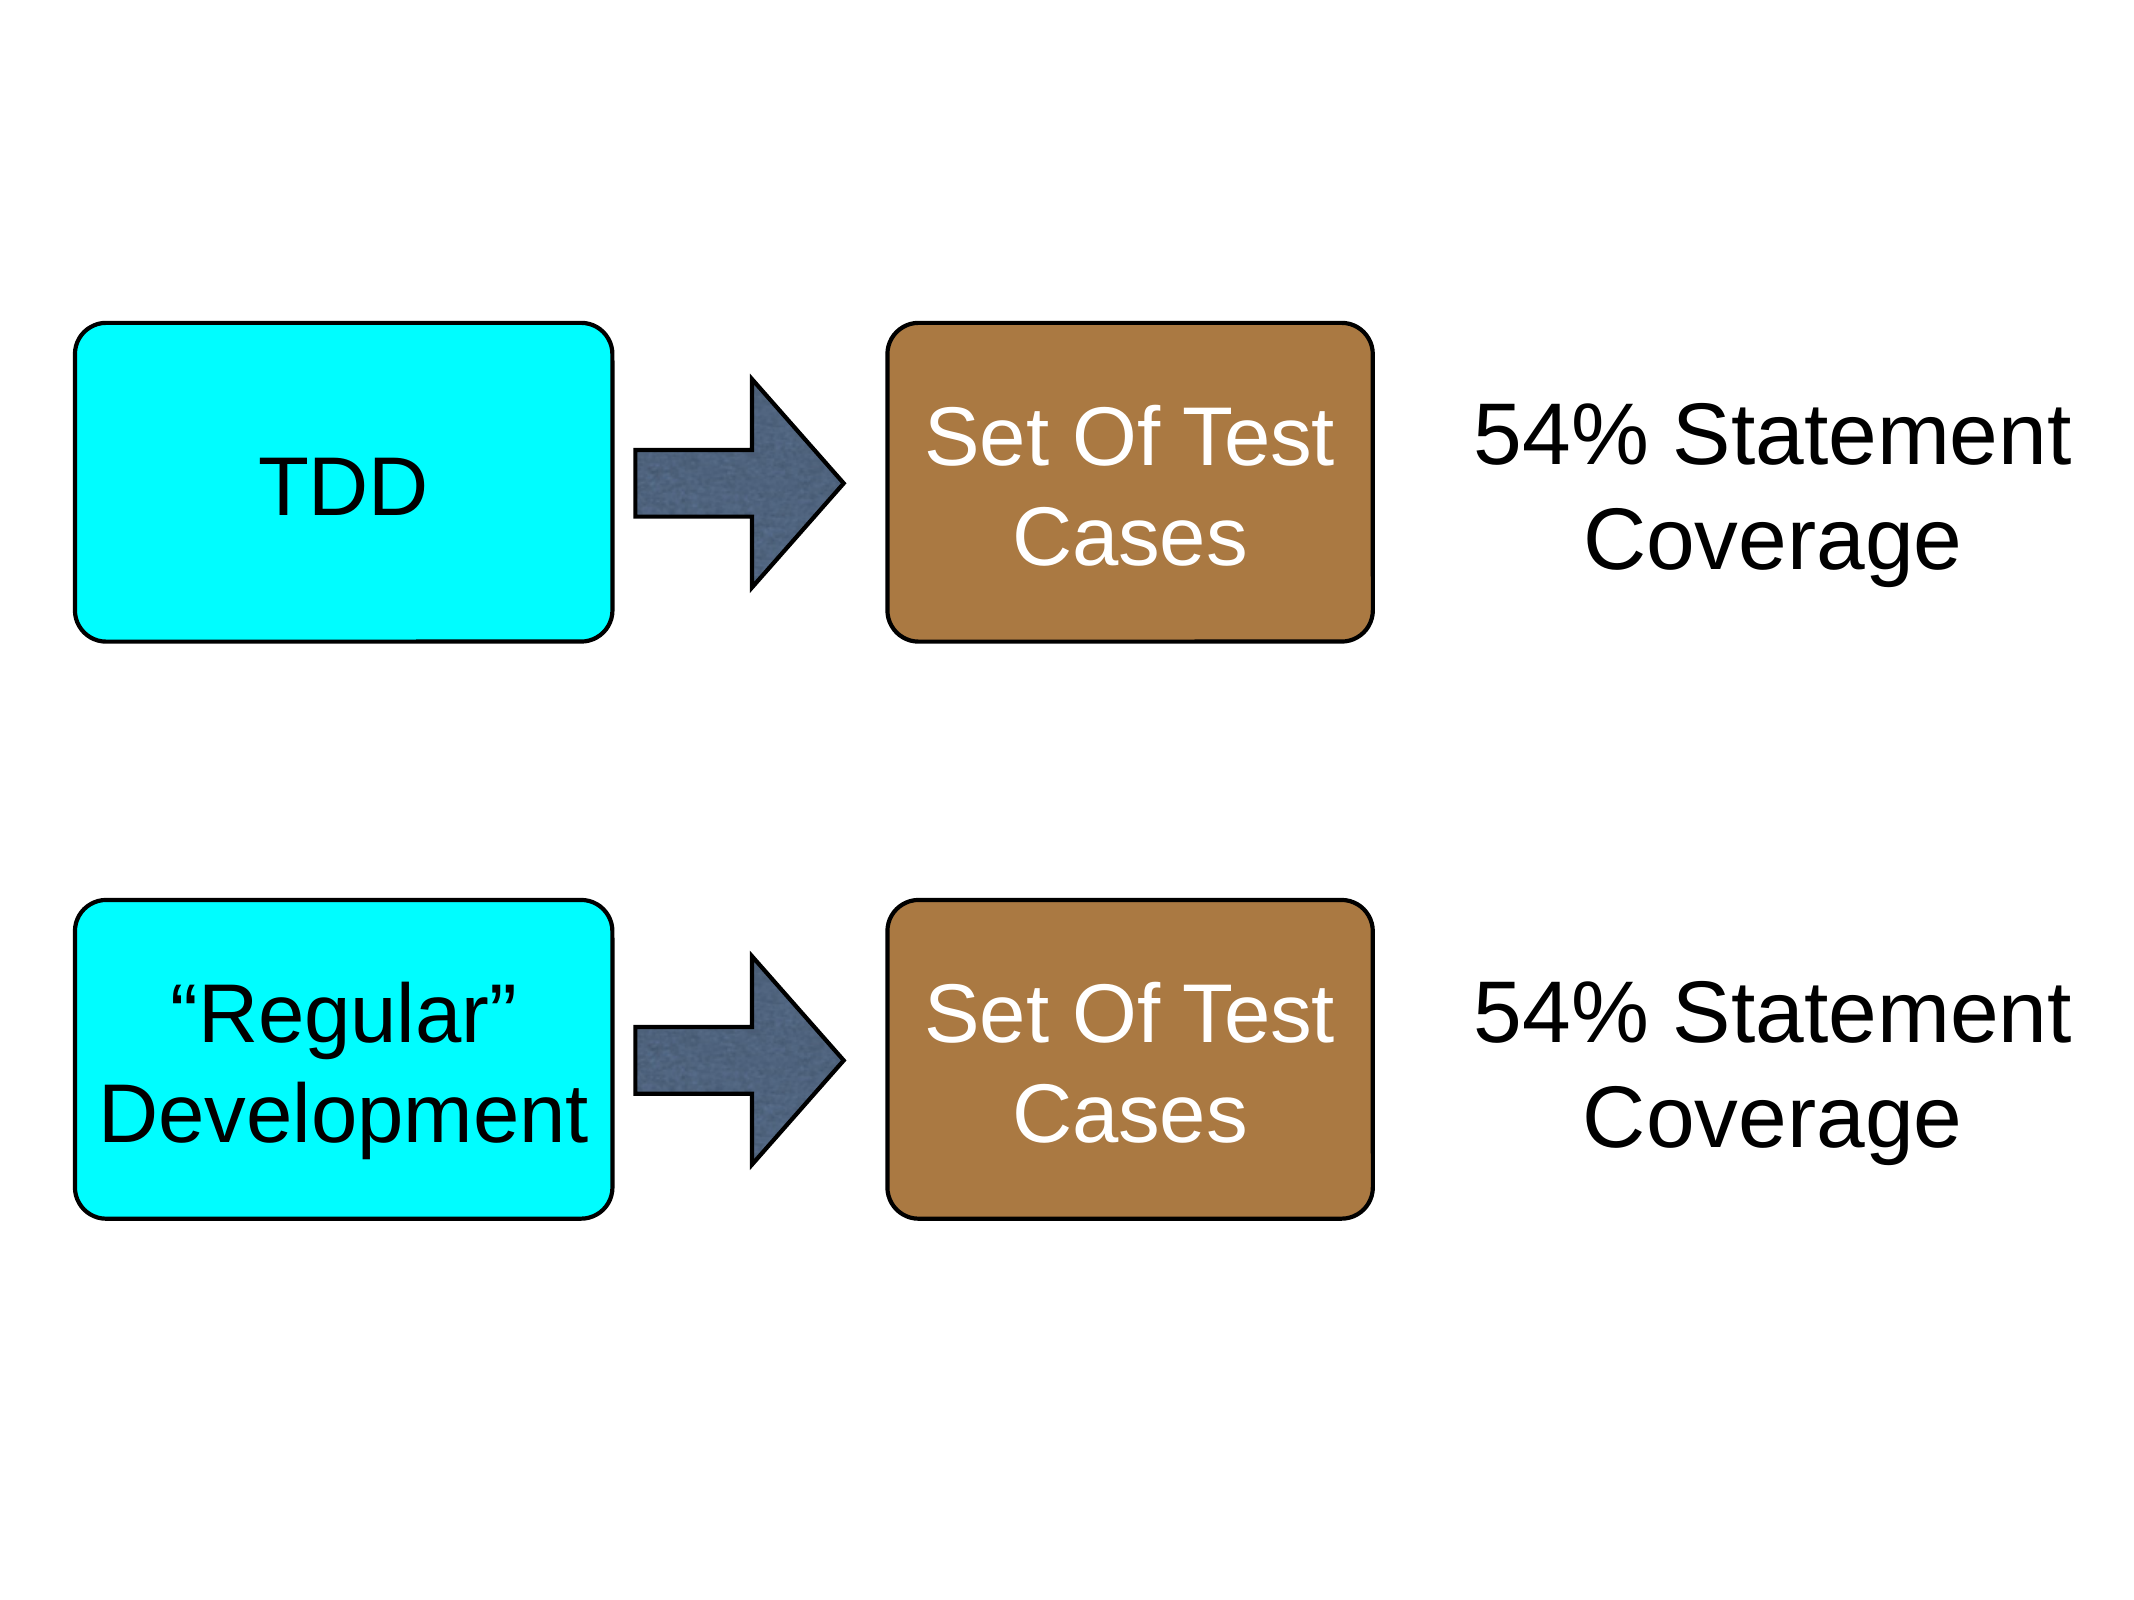

TDD
Set Of Test Cases

54% Statement Coverage
“Regular” Development
Set Of Test Cases

54% Statement Coverage